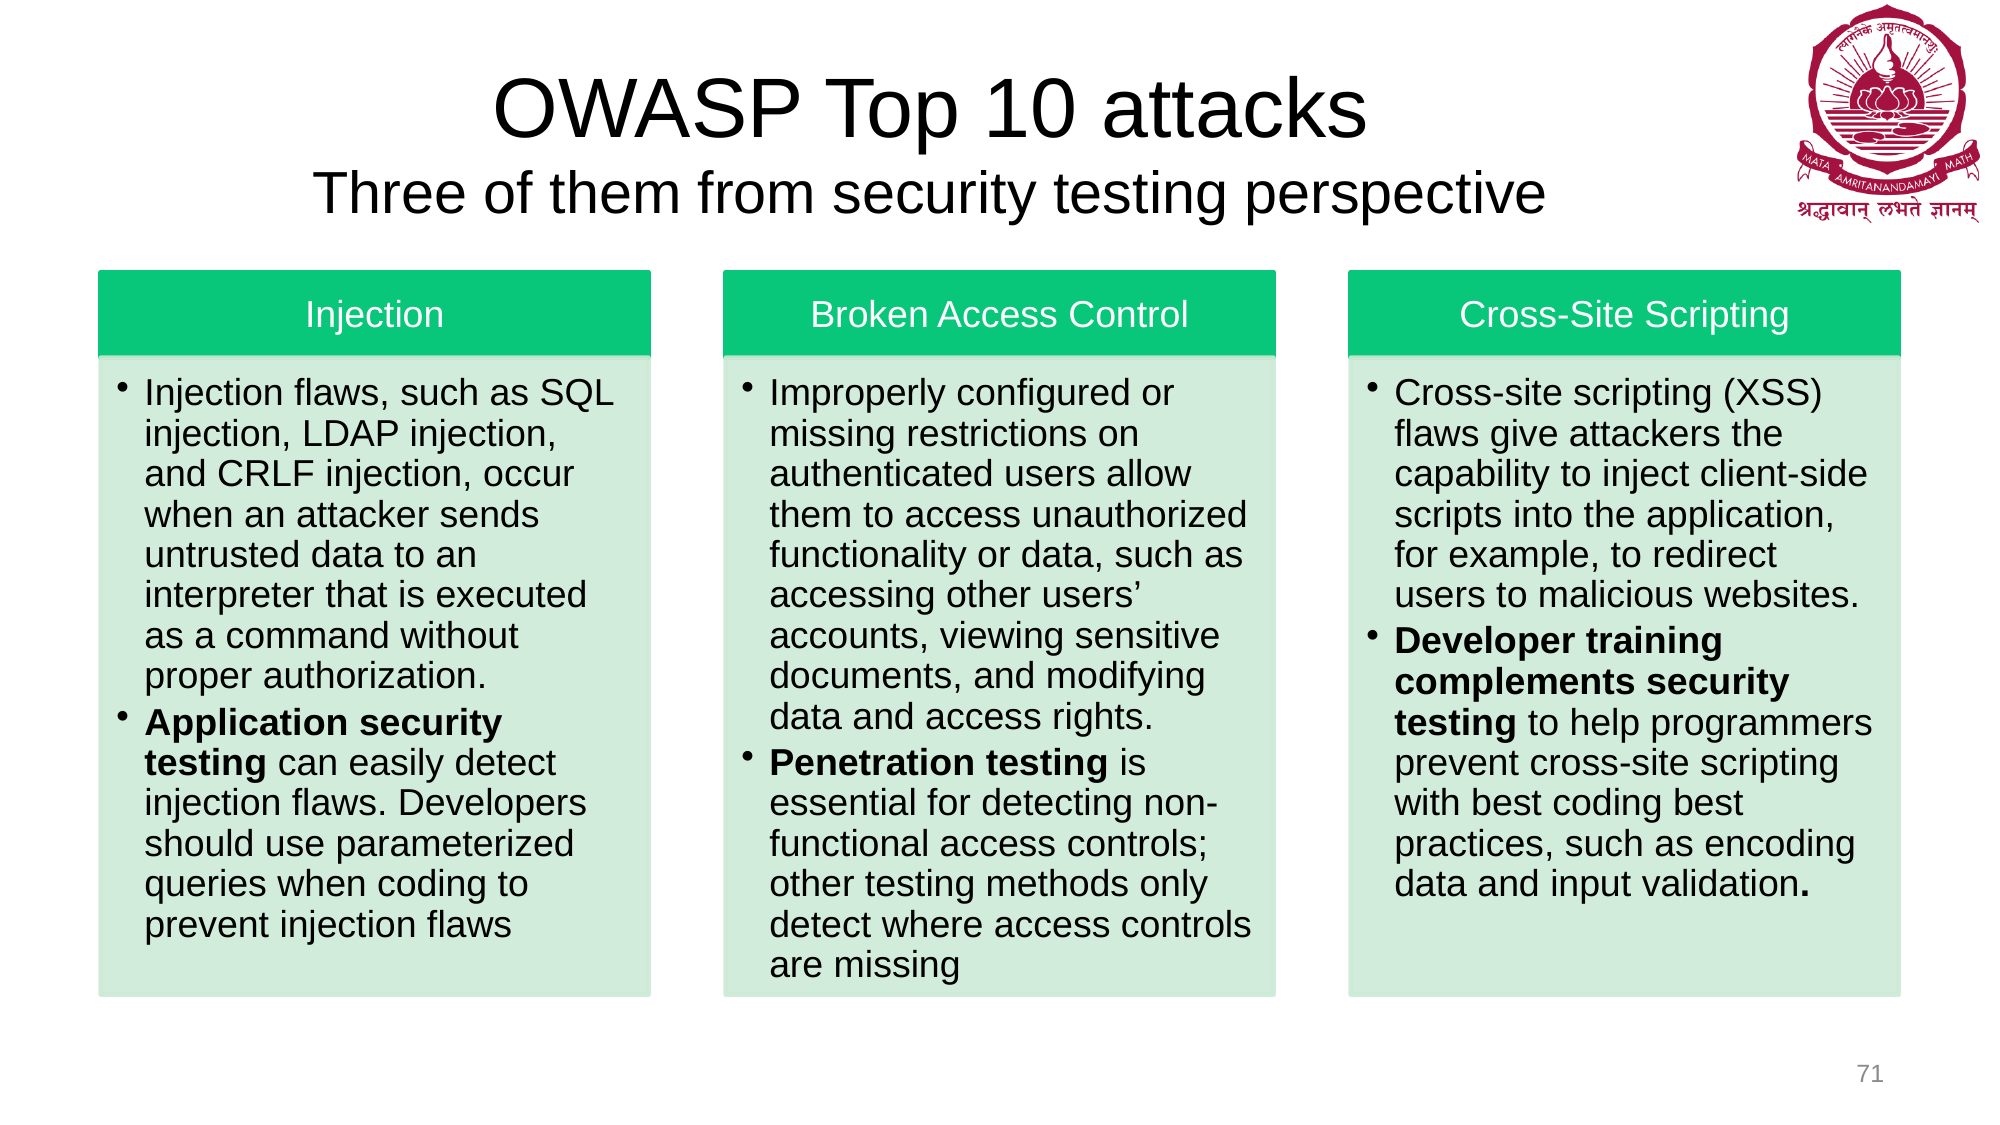

# OWASP Top 10 attacks Three of them from security testing perspective
Injection
Injection flaws, such as SQL injection, LDAP injection, and CRLF injection, occur when an attacker sends untrusted data to an interpreter that is executed as a command without proper authorization.
Application security testing can easily detect injection flaws. Developers should use parameterized queries when coding to prevent injection flaws
Broken Access Control
Improperly configured or missing restrictions on authenticated users allow them to access unauthorized functionality or data, such as accessing other users’ accounts, viewing sensitive documents, and modifying data and access rights.
Penetration testing is essential for detecting non-functional access controls; other testing methods only detect where access controls are missing
Cross-Site Scripting
Cross-site scripting (XSS) flaws give attackers the capability to inject client-side scripts into the application, for example, to redirect users to malicious websites.
Developer training complements security testing to help programmers prevent cross-site scripting with best coding best practices, such as encoding data and input validation.
71